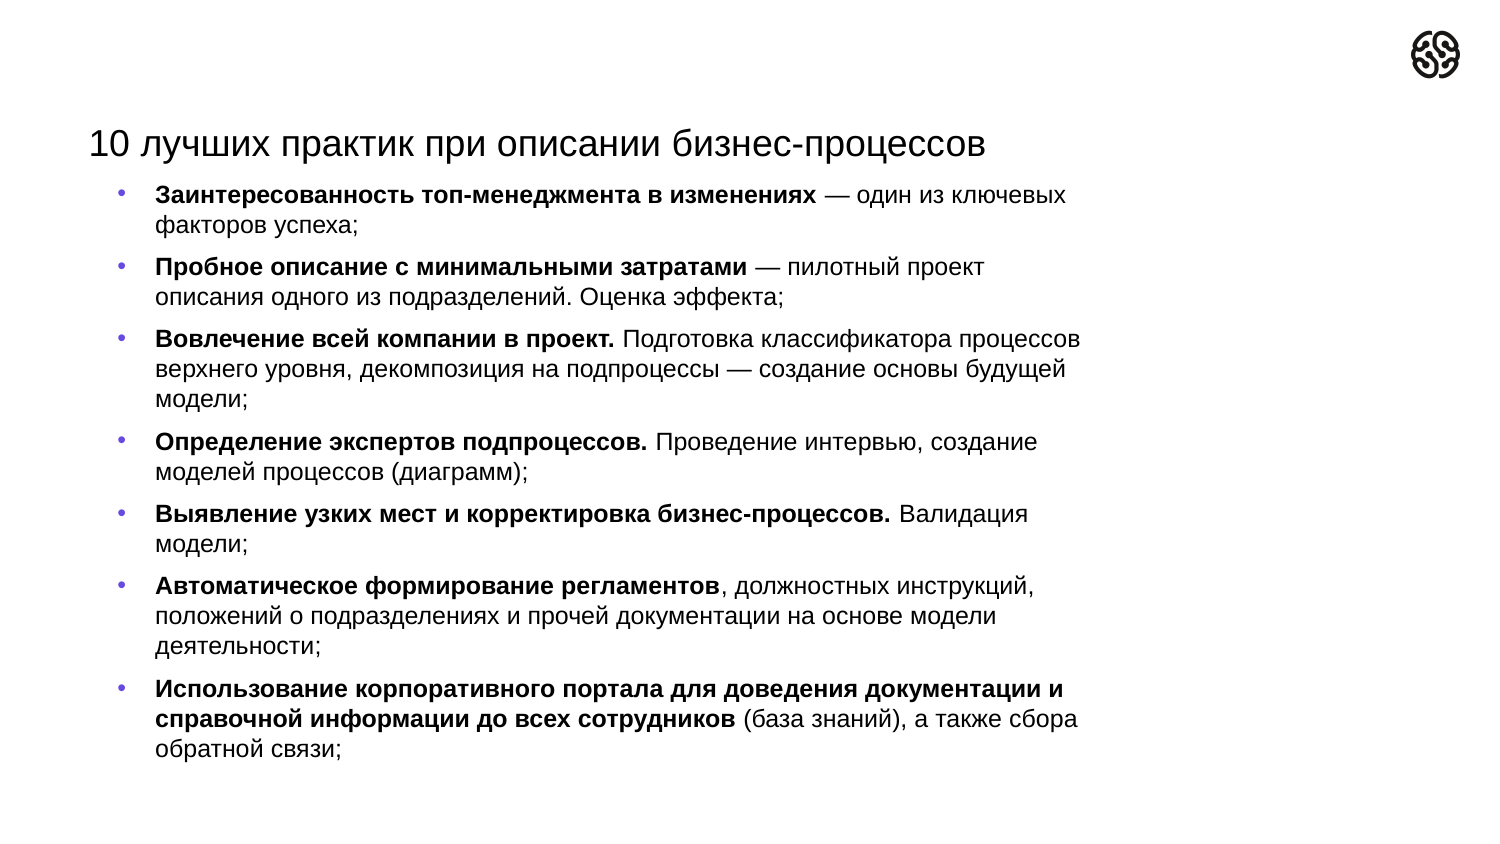

10 лучших практик при описании бизнес-процессов
Заинтересованность топ-менеджмента в изменениях — один из ключевых факторов успеха;
Пробное описание с минимальными затратами — пилотный проект описания одного из подразделений. Оценка эффекта;
Вовлечение всей компании в проект. Подготовка классификатора процессов верхнего уровня, декомпозиция на подпроцессы — создание основы будущей модели;
Определение экспертов подпроцессов. Проведение интервью, создание моделей процессов (диаграмм);
Выявление узких мест и корректировка бизнес-процессов. Валидация модели;
Автоматическое формирование регламентов, должностных инструкций, положений о подразделениях и прочей документации на основе модели деятельности;
Использование корпоративного портала для доведения документации и справочной информации до всех сотрудников (база знаний), а также сбора обратной связи;